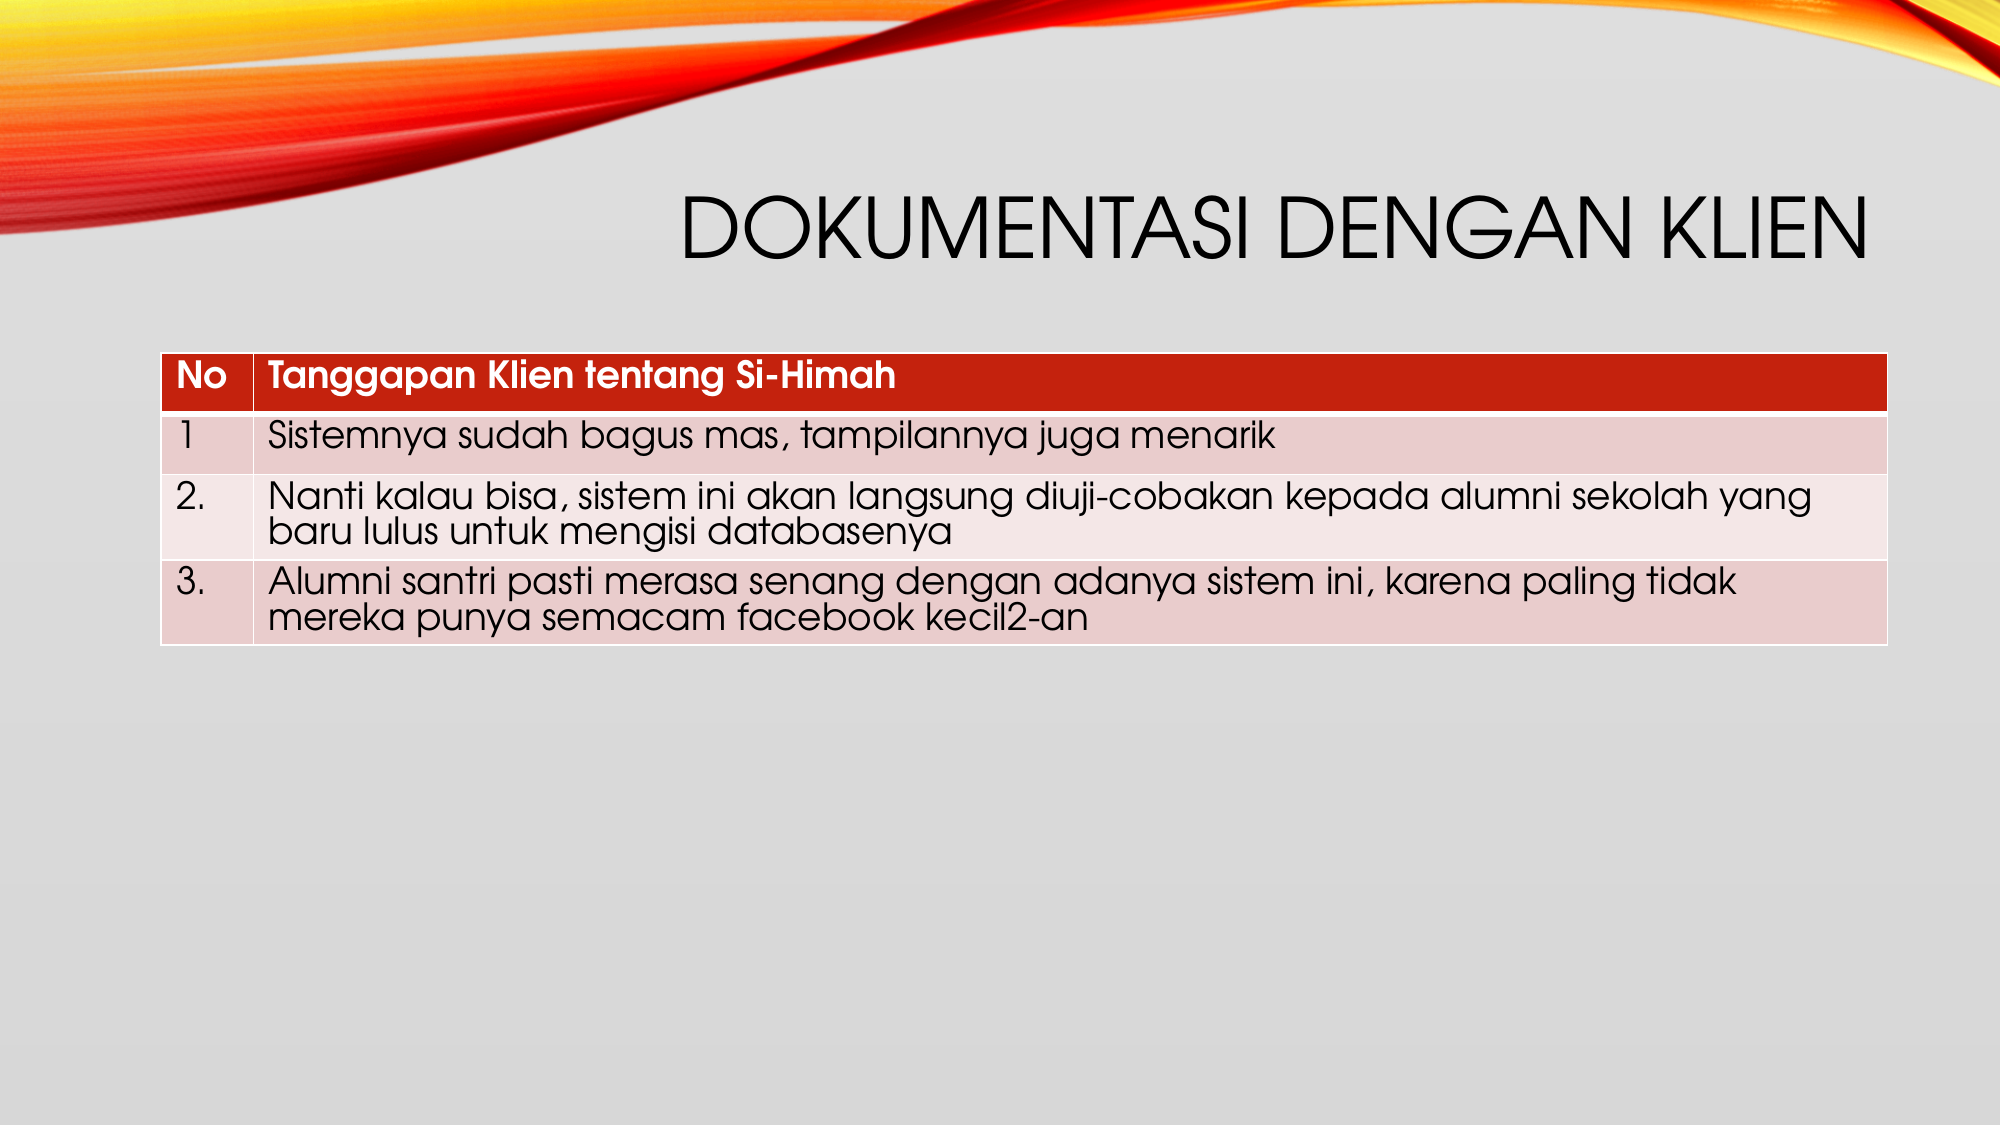

# Dokumentasi dengan klien
| No | Tanggapan Klien tentang Si-Himah |
| --- | --- |
| 1 | Sistemnya sudah bagus mas, tampilannya juga menarik |
| 2. | Nanti kalau bisa, sistem ini akan langsung diuji-cobakan kepada alumni sekolah yang baru lulus untuk mengisi databasenya |
| 3. | Alumni santri pasti merasa senang dengan adanya sistem ini, karena paling tidak mereka punya semacam facebook kecil2-an |